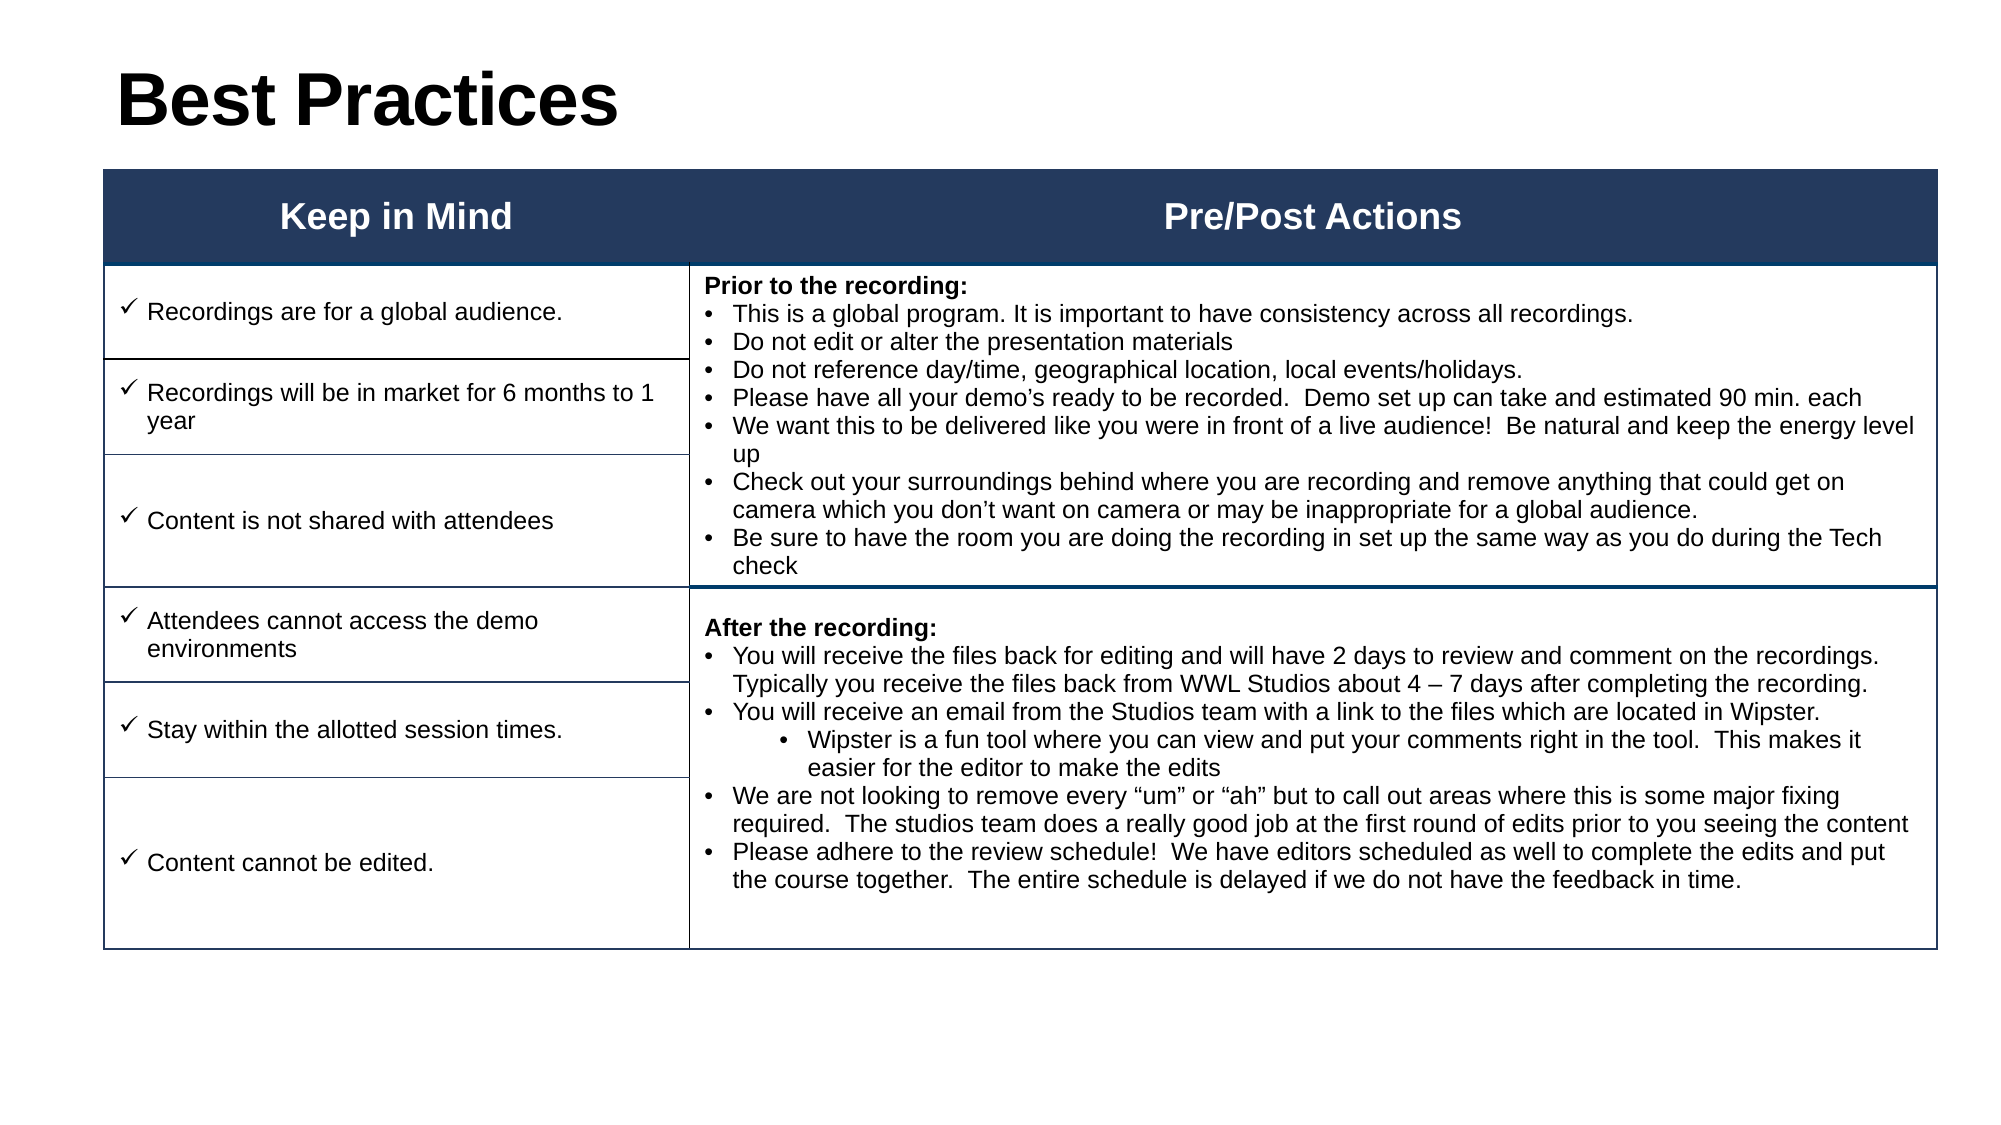

# Best Practices
| Keep in Mind | Pre/Post Actions |
| --- | --- |
| Recordings are for a global audience. | Prior to the recording: This is a global program. It is important to have consistency across all recordings. Do not edit or alter the presentation materials Do not reference day/time, geographical location, local events/holidays. Please have all your demo’s ready to be recorded.  Demo set up can take and estimated 90 min. each We want this to be delivered like you were in front of a live audience!  Be natural and keep the energy level up Check out your surroundings behind where you are recording and remove anything that could get on camera which you don’t want on camera or may be inappropriate for a global audience. Be sure to have the room you are doing the recording in set up the same way as you do during the Tech check |
| Recordings will be in market for 6 months to 1 year |  |
| Content is not shared with attendees |  |
| Attendees cannot access the demo environments | After the recording: You will receive the files back for editing and will have 2 days to review and comment on the recordings.  Typically you receive the files back from WWL Studios about 4 – 7 days after completing the recording. You will receive an email from the Studios team with a link to the files which are located in Wipster. Wipster is a fun tool where you can view and put your comments right in the tool.  This makes it easier for the editor to make the edits We are not looking to remove every “um” or “ah” but to call out areas where this is some major fixing required.  The studios team does a really good job at the first round of edits prior to you seeing the content Please adhere to the review schedule!  We have editors scheduled as well to complete the edits and put the course together.  The entire schedule is delayed if we do not have the feedback in time. |
| Stay within the allotted session times. |  |
| Content cannot be edited. |  |